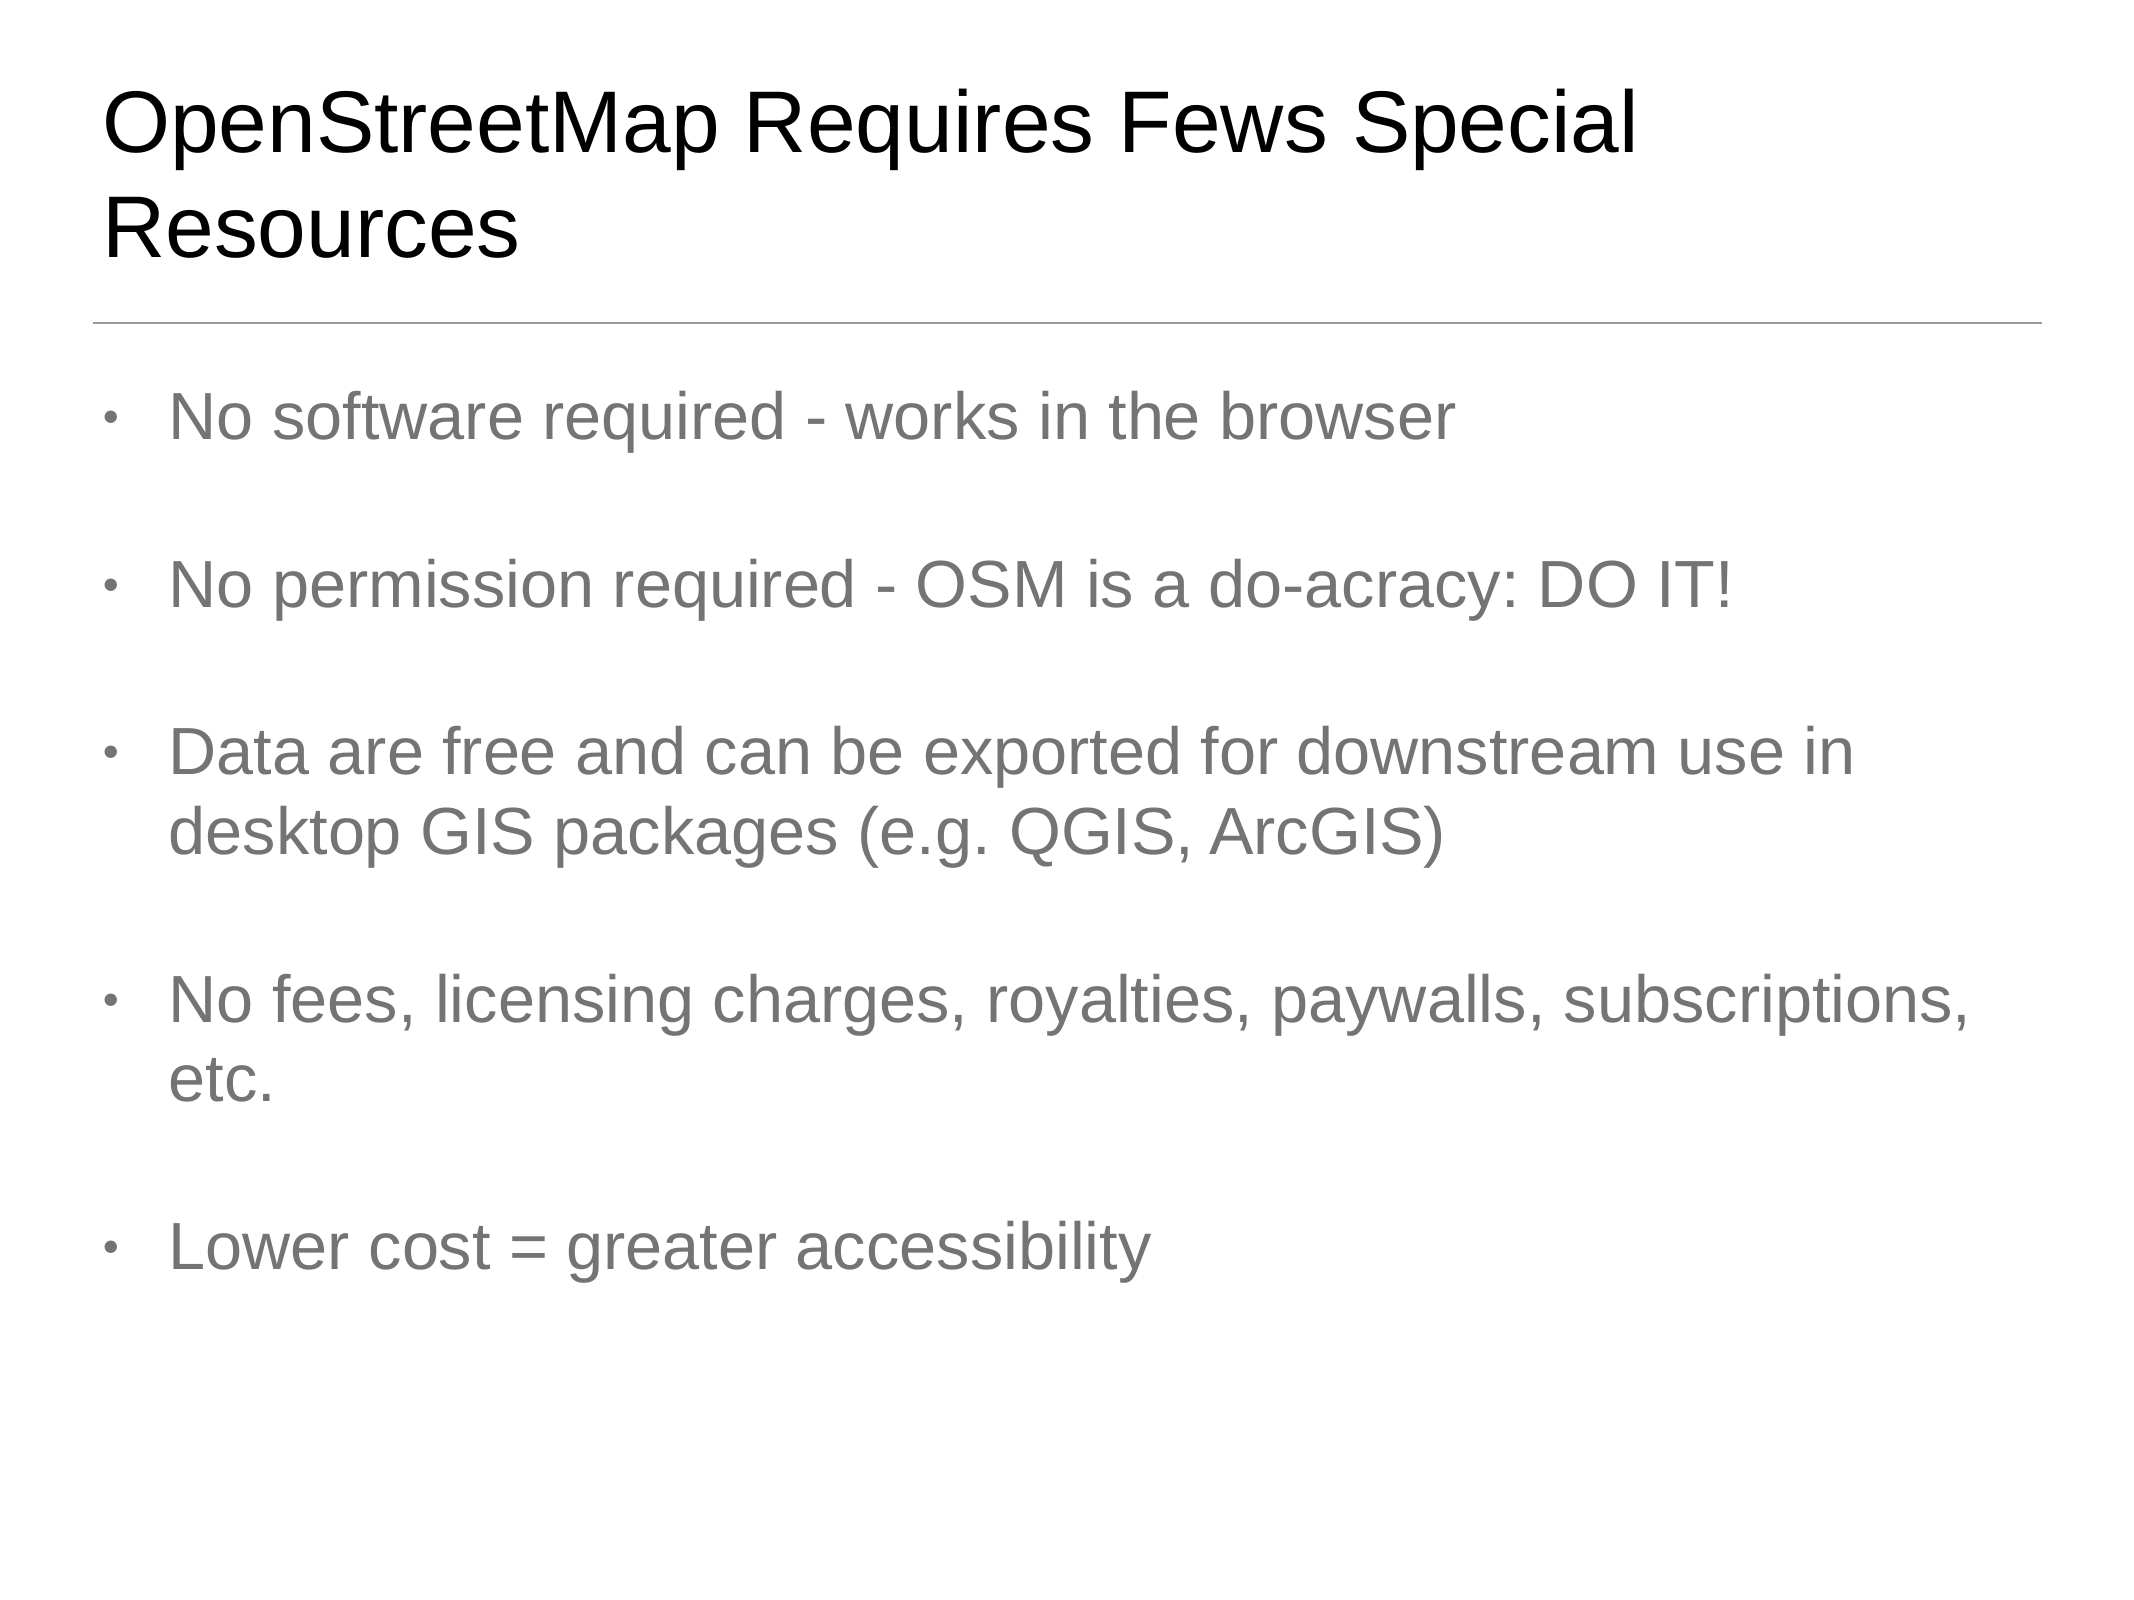

# OpenStreetMap Requires Fews Special Resources
No software required - works in the browser
No permission required - OSM is a do-acracy: DO IT!
Data are free and can be exported for downstream use in desktop GIS packages (e.g. QGIS, ArcGIS)
No fees, licensing charges, royalties, paywalls, subscriptions, etc.
Lower cost = greater accessibility